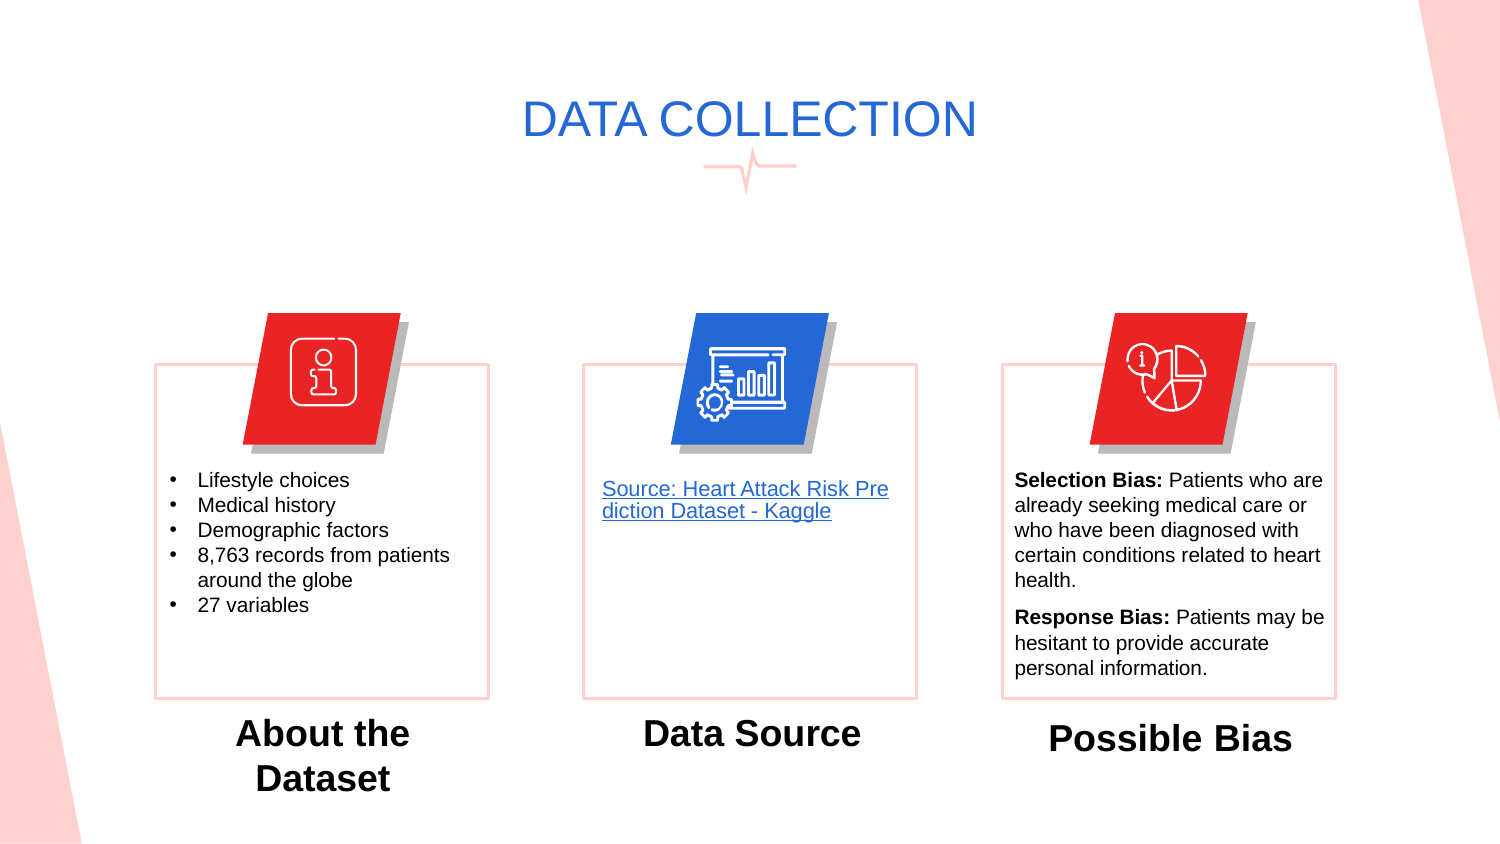

# DATA COLLECTION

Lifestyle choices
Medical history
Demographic factors
8,763 records from patients around the globe
27 variables

Selection Bias: Patients who are already seeking medical care or who have been diagnosed with certain conditions related to heart health.
Response Bias: Patients may be hesitant to provide accurate personal information.

Source: Heart Attack Risk Prediction Dataset - Kaggle
About the Dataset
Data Source
Possible Bias